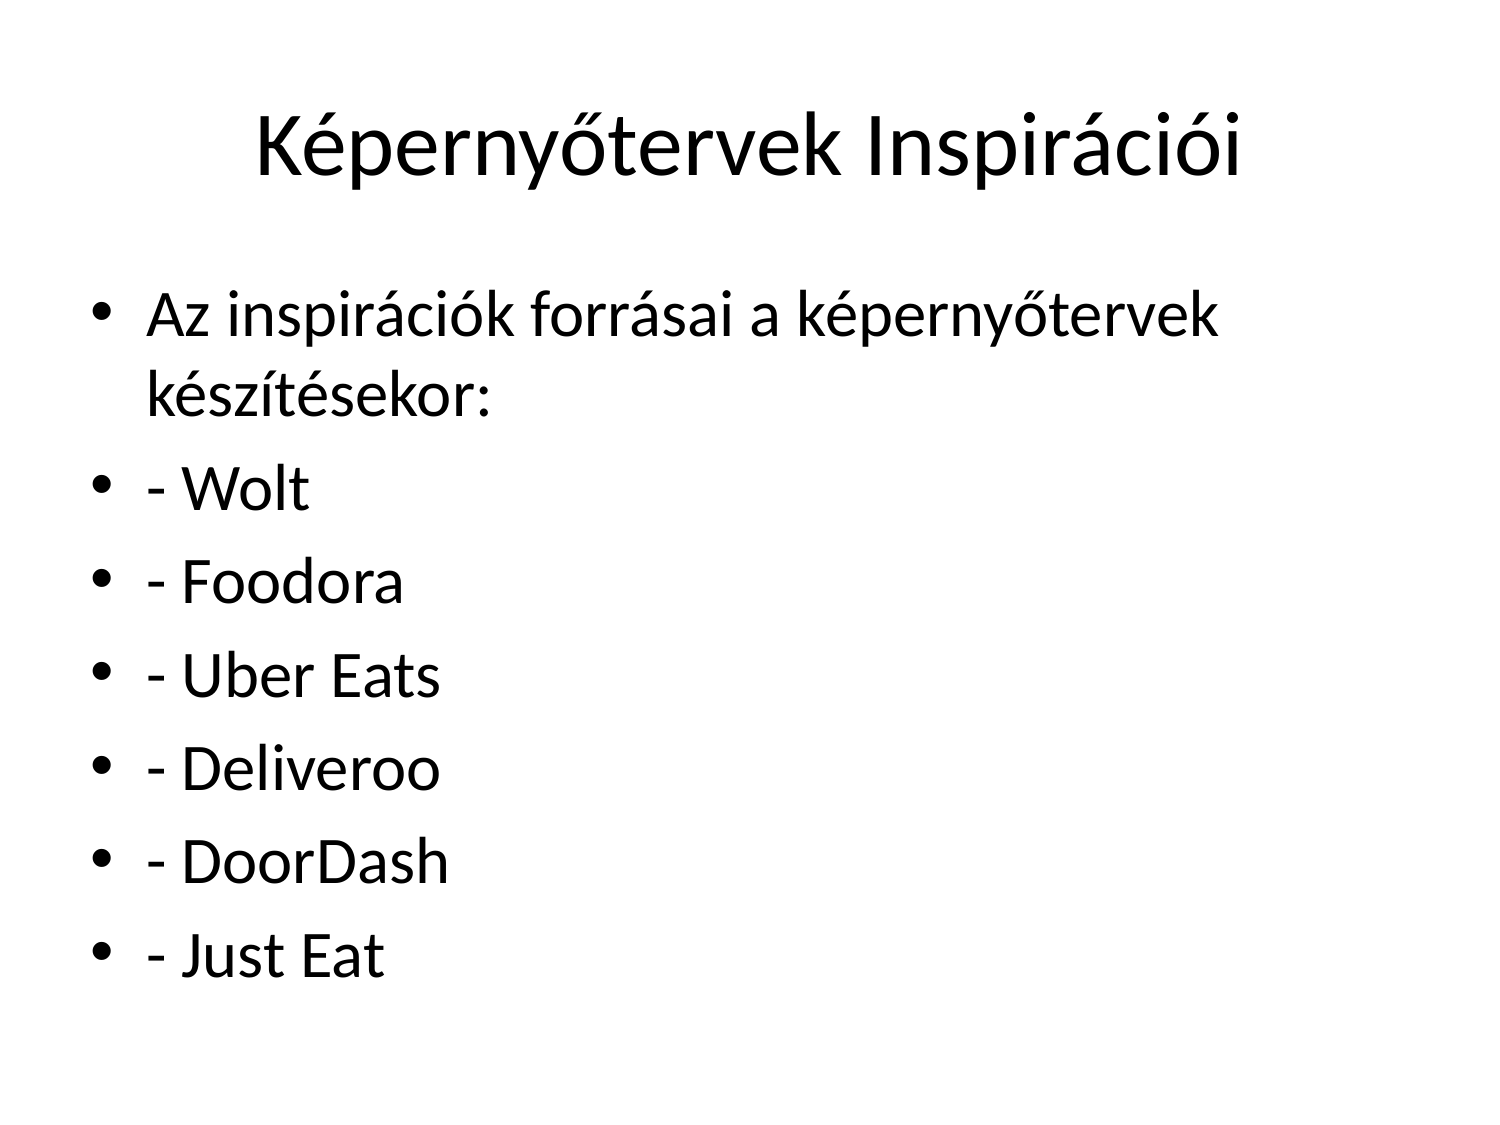

# Képernyőtervek Inspirációi
Az inspirációk forrásai a képernyőtervek készítésekor:
- Wolt
- Foodora
- Uber Eats
- Deliveroo
- DoorDash
- Just Eat